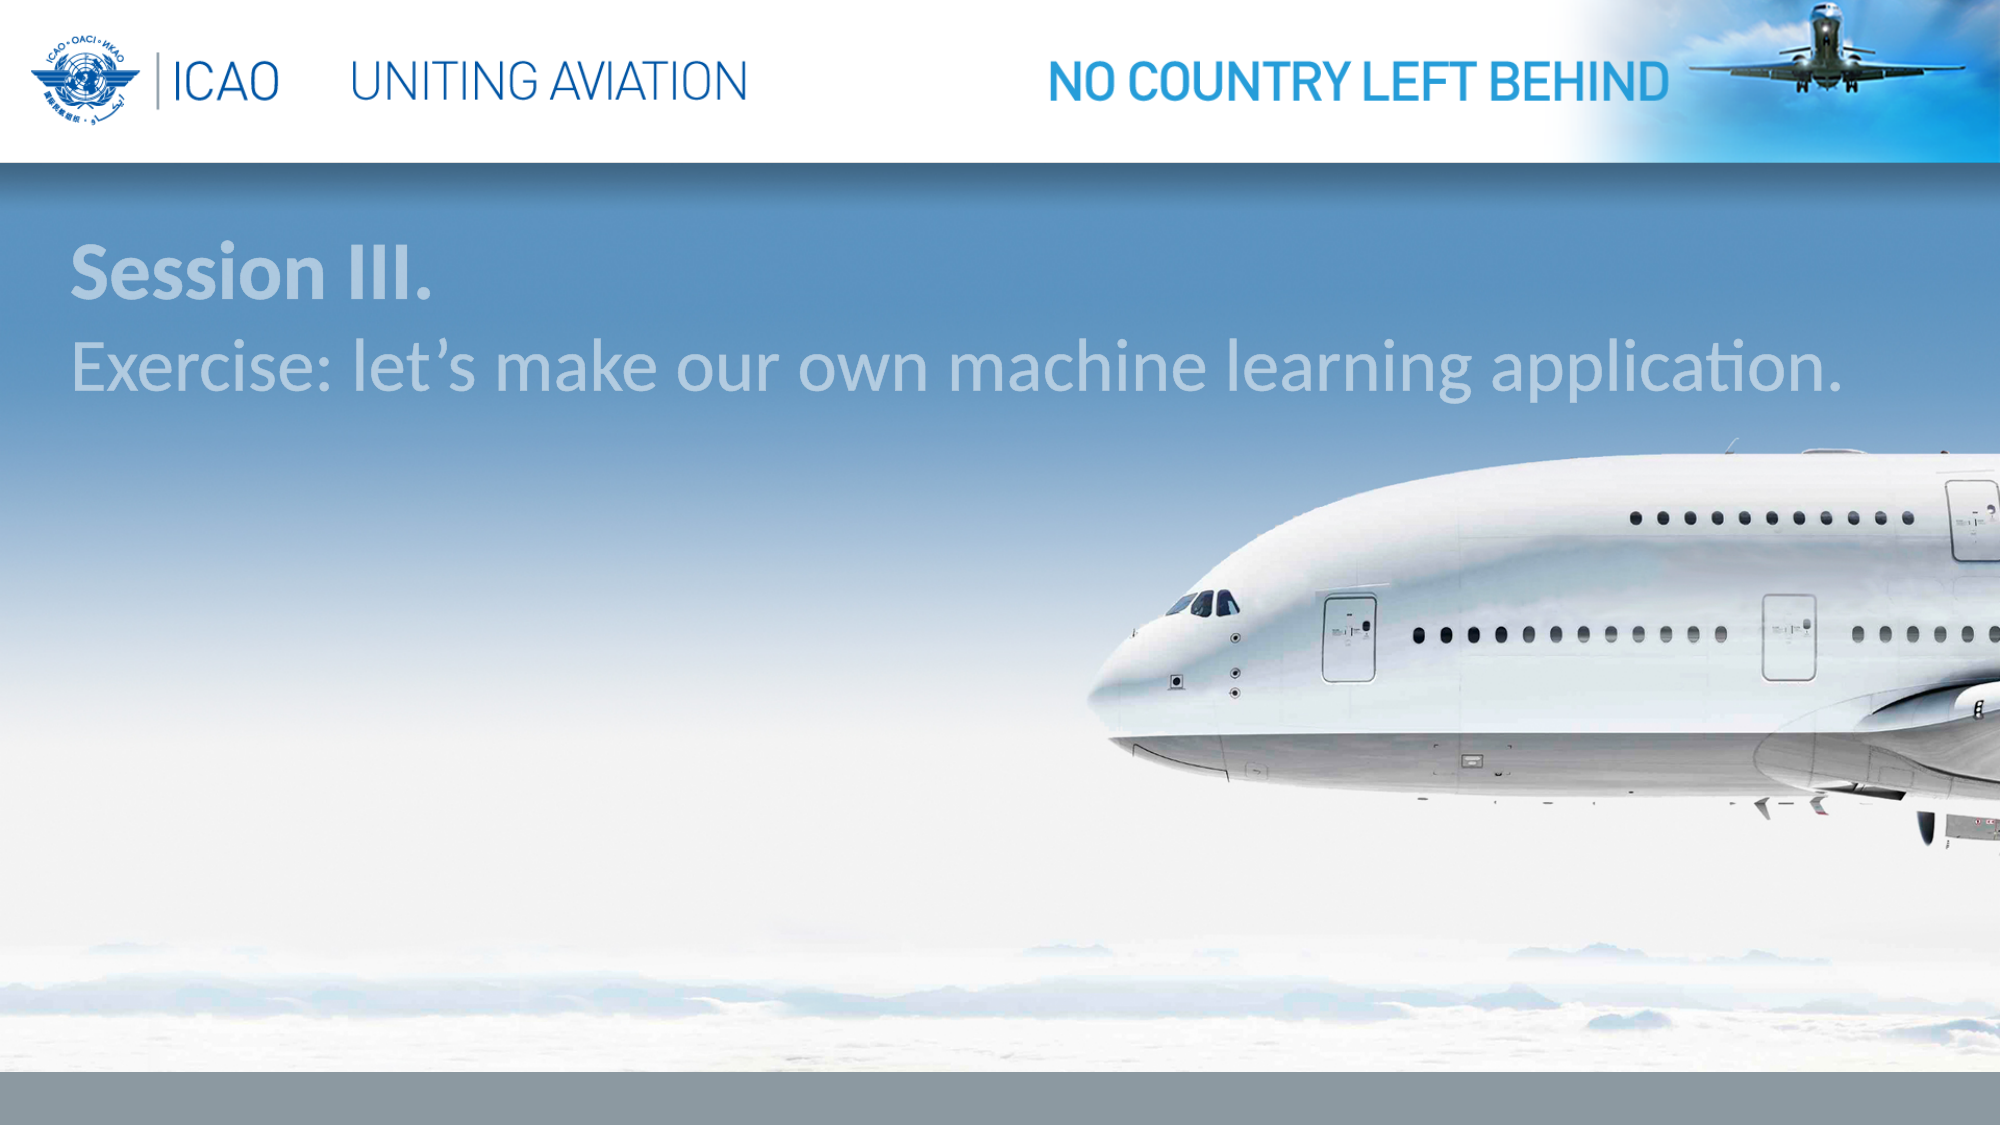

Session III.
Exercise: let’s make our own machine learning application.